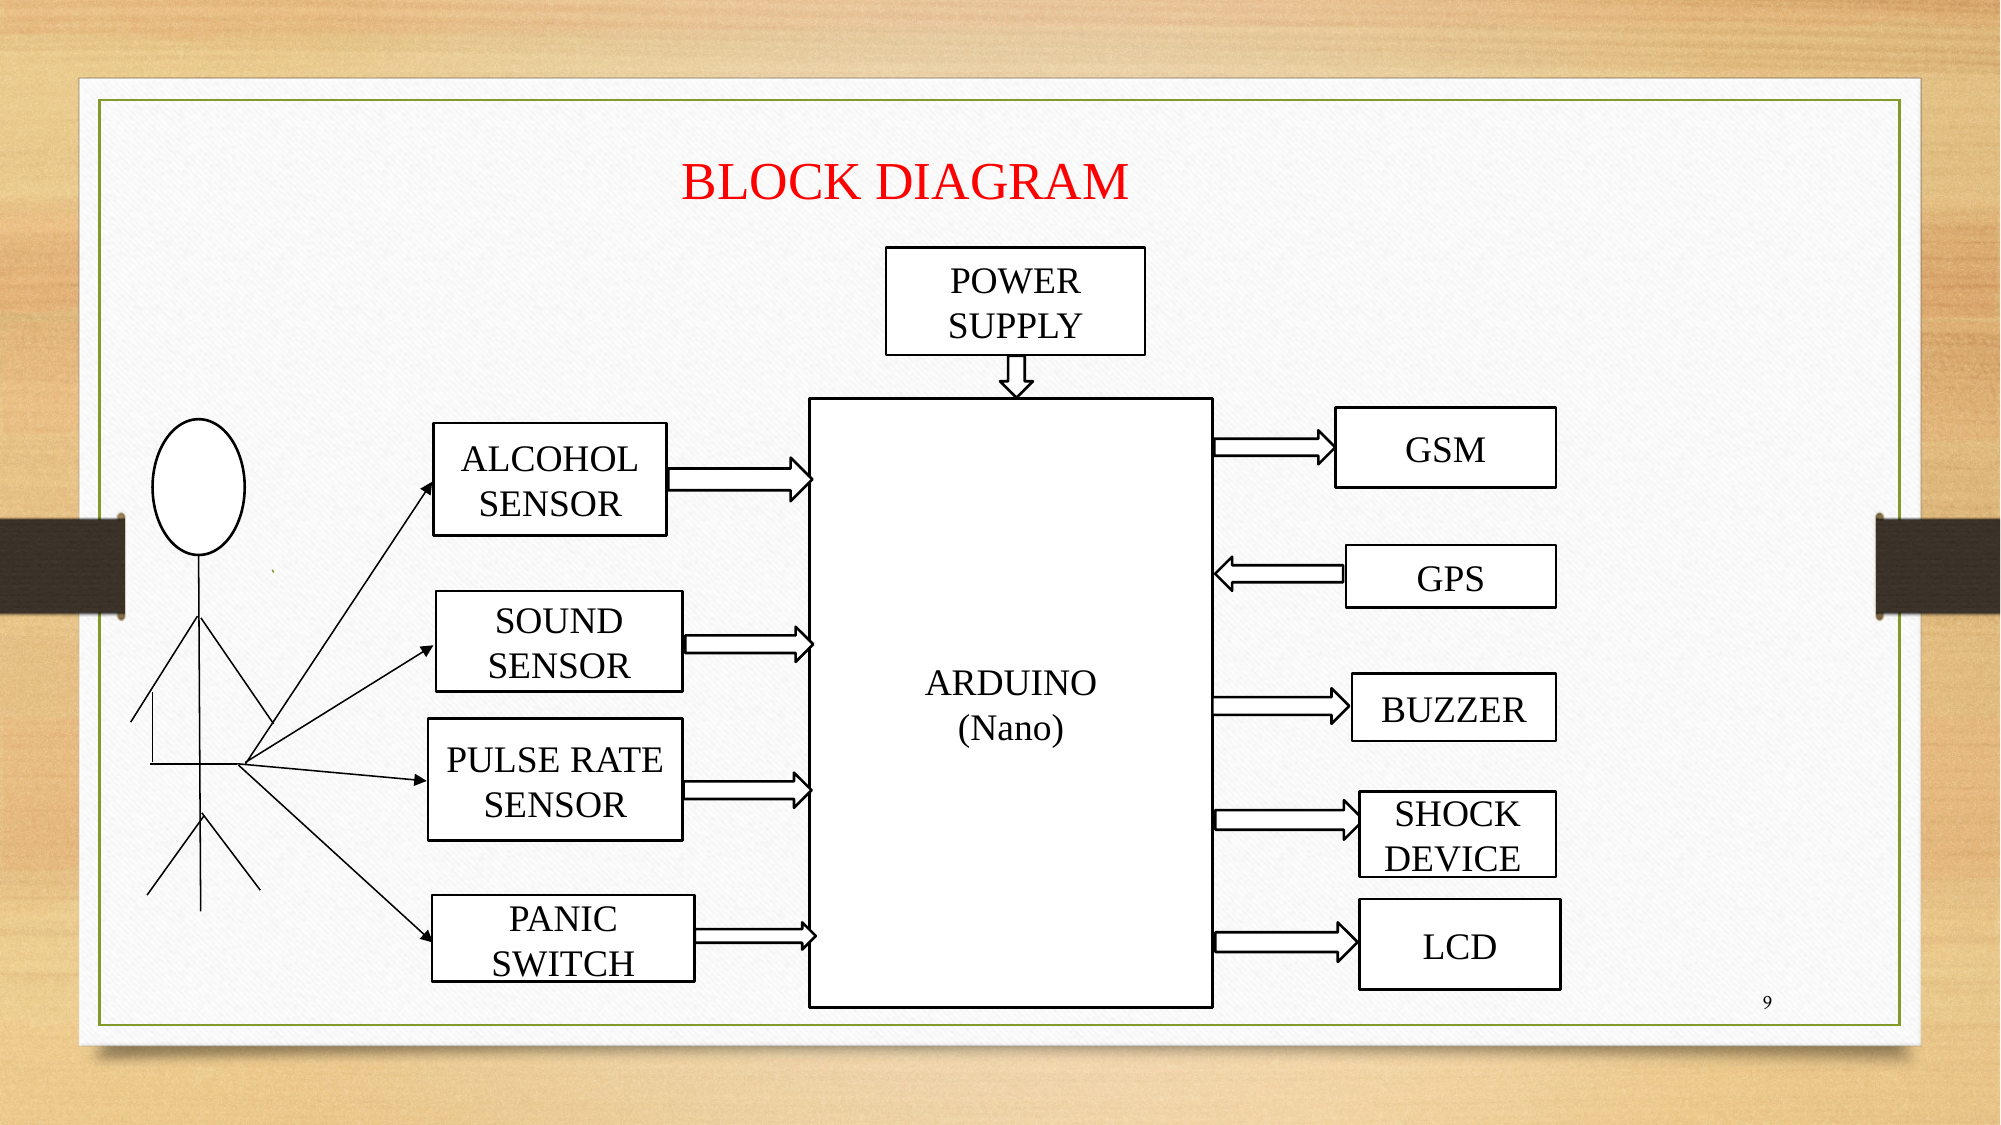

BLOCK DIAGRAM
POWER
SUPPLY

ARDUINO
(Nano)
GSM

ALCOHOL
SENSOR

GPS

SOUND
SENSOR

BUZZER

PULSE RATE
SENSOR

SHOCK DEVICE

PANIC
SWITCH
LCD

9